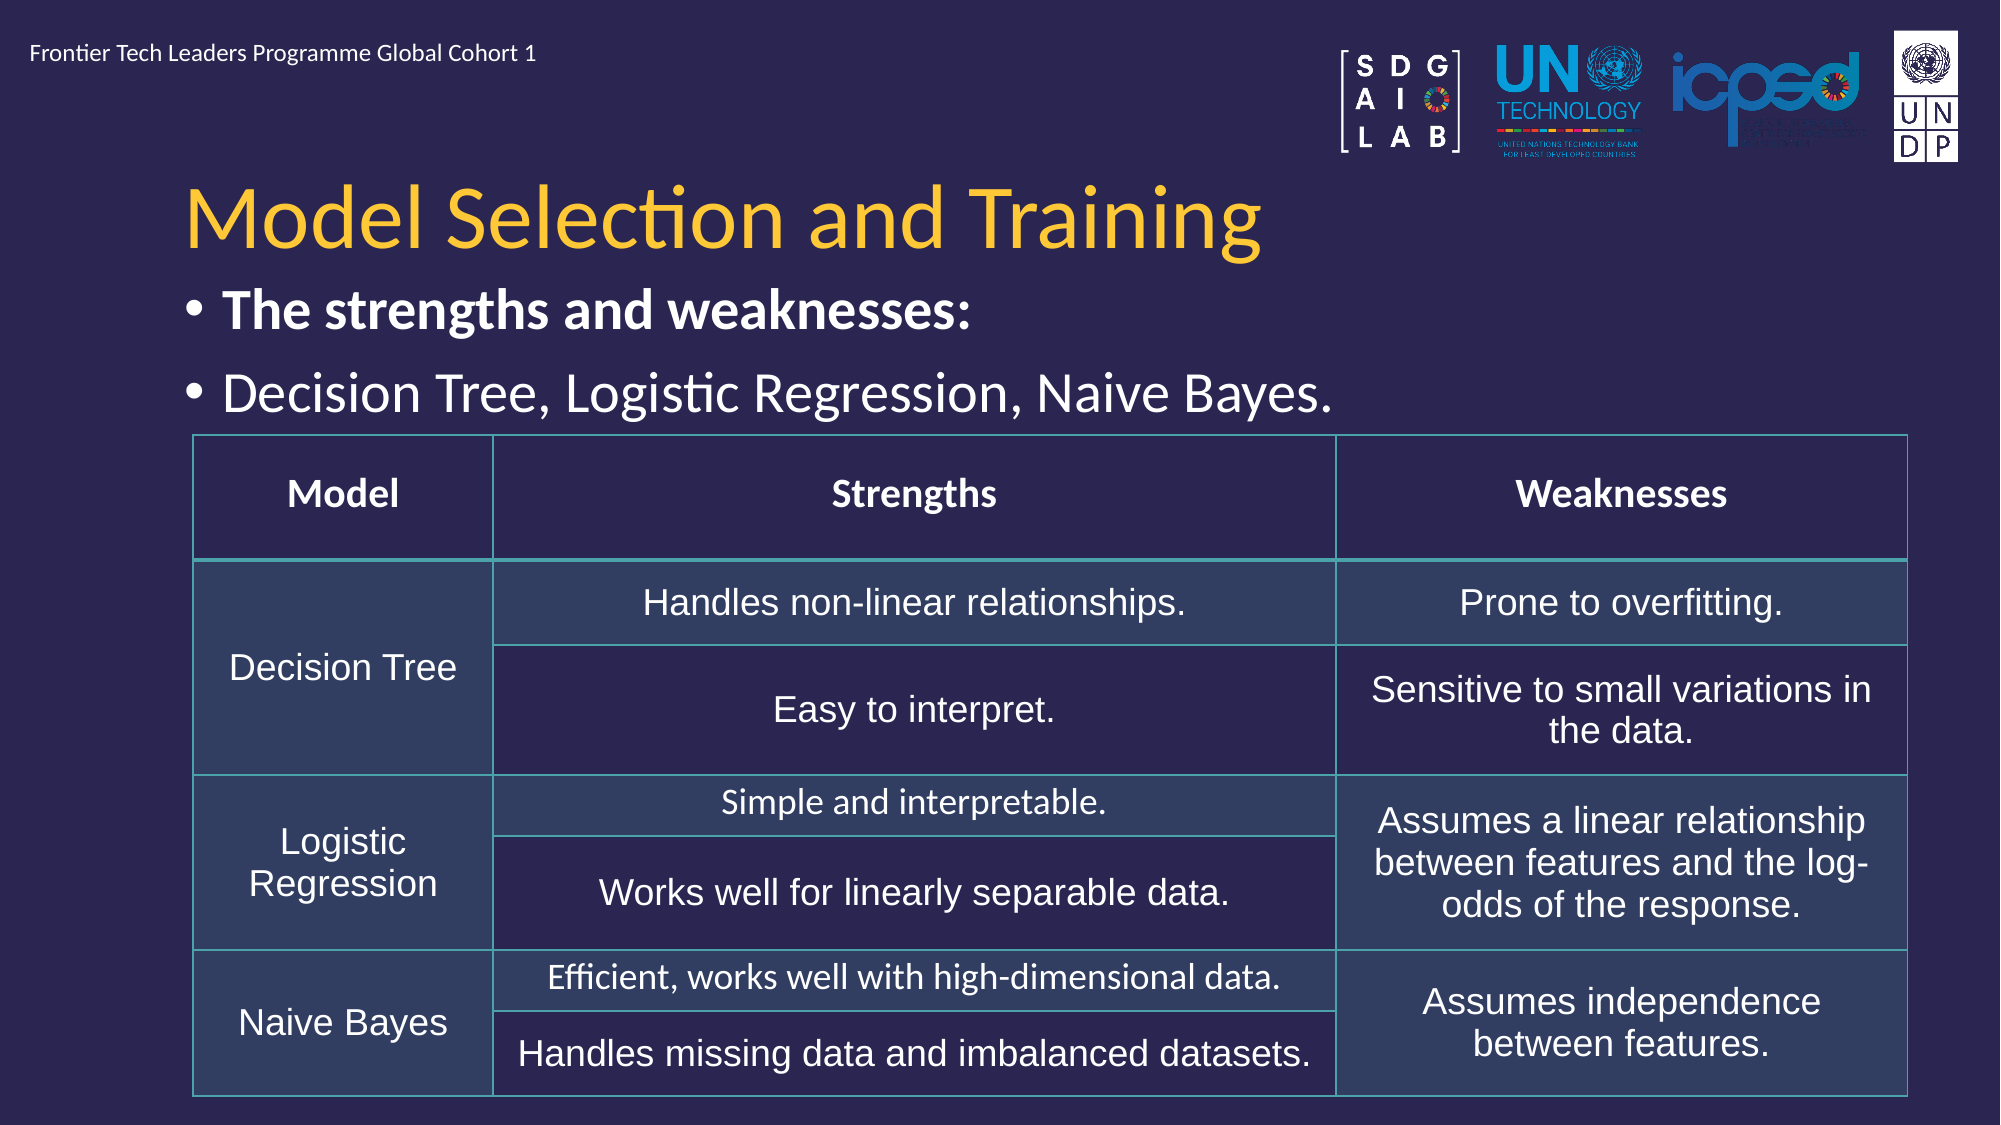

Frontier Tech Leaders Programme Global Cohort 1
# Model Selection and Training
The strengths and weaknesses:
Decision Tree, Logistic Regression, Naive Bayes.

| Model | Strengths | Weaknesses |
| --- | --- | --- |
| Decision Tree | Handles non-linear relationships. | Prone to overfitting. |
| Decision Tree | Easy to interpret. | Sensitive to small variations in the data. |
| Logistic Regression | Simple and interpretable. | Assumes a linear relationship between features and the log-odds of the response. |
| Logistic Regression | Works well for linearly separable data. |  |
| Naive Bayes | Efficient, works well with high-dimensional data. | Assumes independence between features. |
| Naive Bayes | Handles missing data and imbalanced datasets. | Assumes independence between features. |